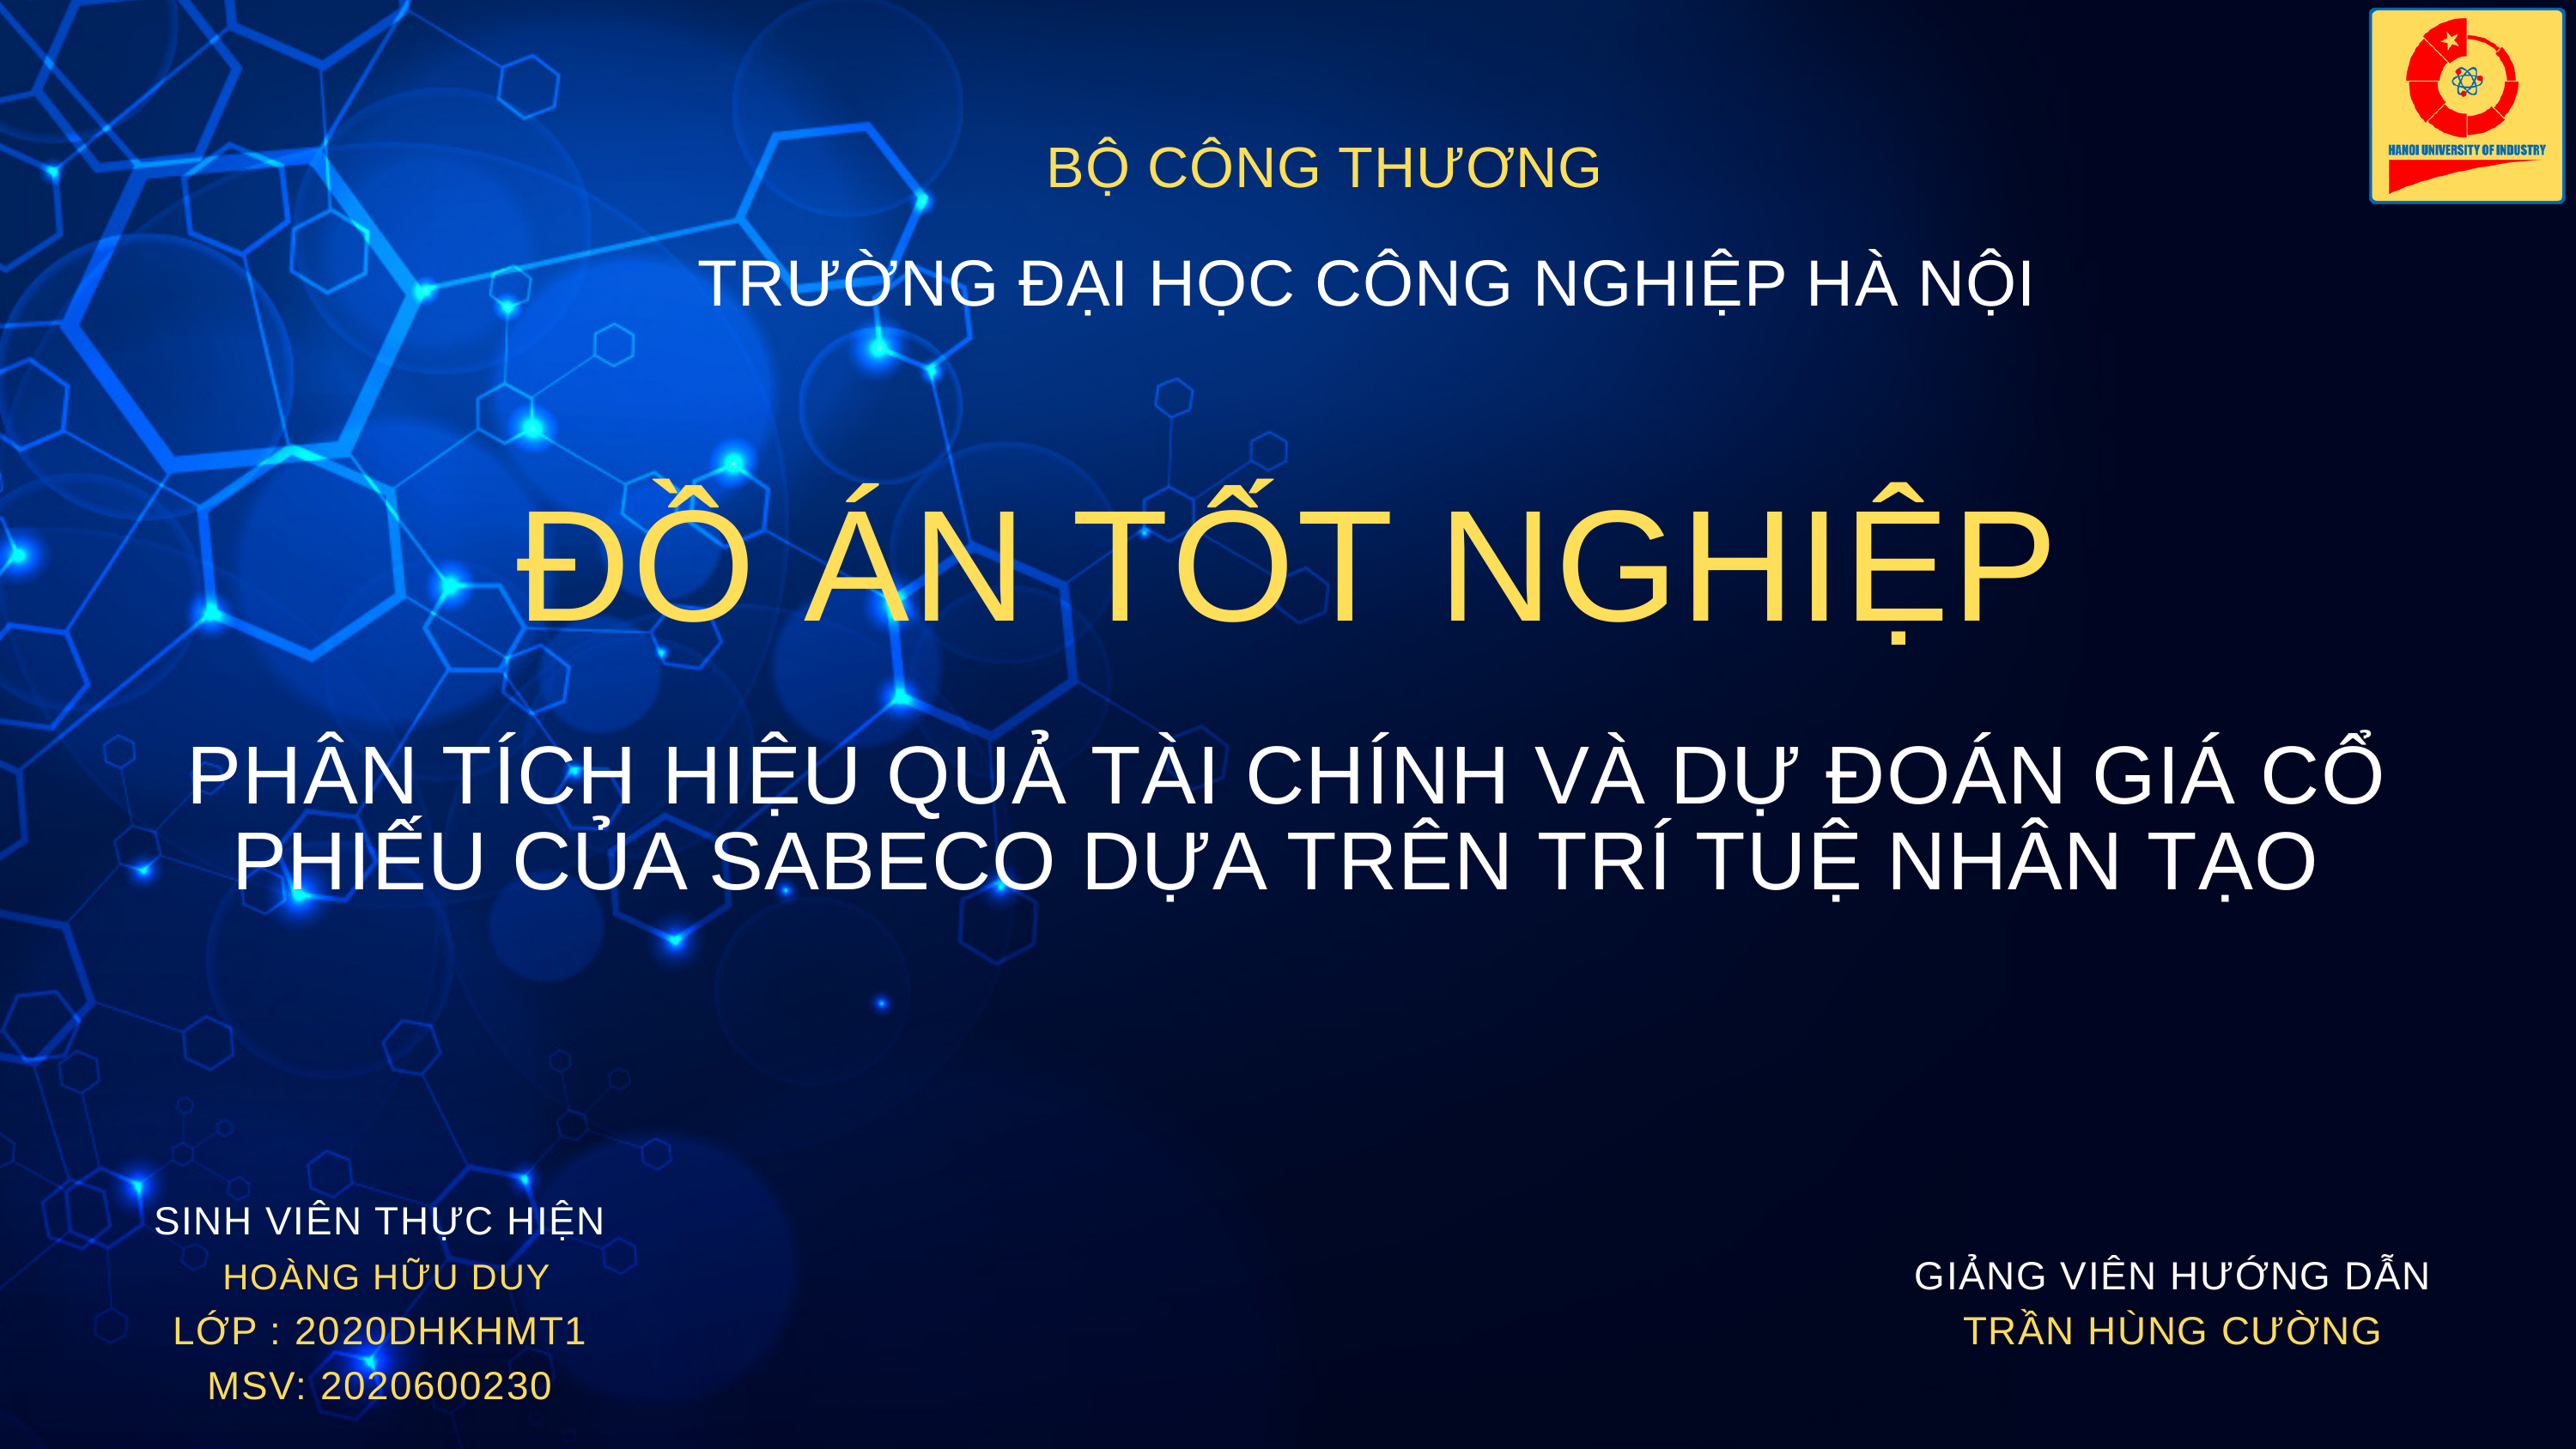

BỘ CÔNG THƯƠNG
TRƯỜNG ĐẠI HỌC CÔNG NGHIỆP HÀ NỘI
ĐỒ ÁN TỐT NGHIỆP
PHÂN TÍCH HIỆU QUẢ TÀI CHÍNH VÀ DỰ ĐOÁN GIÁ CỔ PHIẾU CỦA SABECO DỰA TRÊN TRÍ TUỆ NHÂN TẠO
 SINH VIÊN THỰC HIỆN
 HOÀNG HỮU DUY
LỚP : 2020DHKHMT1
MSV: 2020600230
GIẢNG VIÊN HƯỚNG DẪN
TRẦN HÙNG CƯỜNG